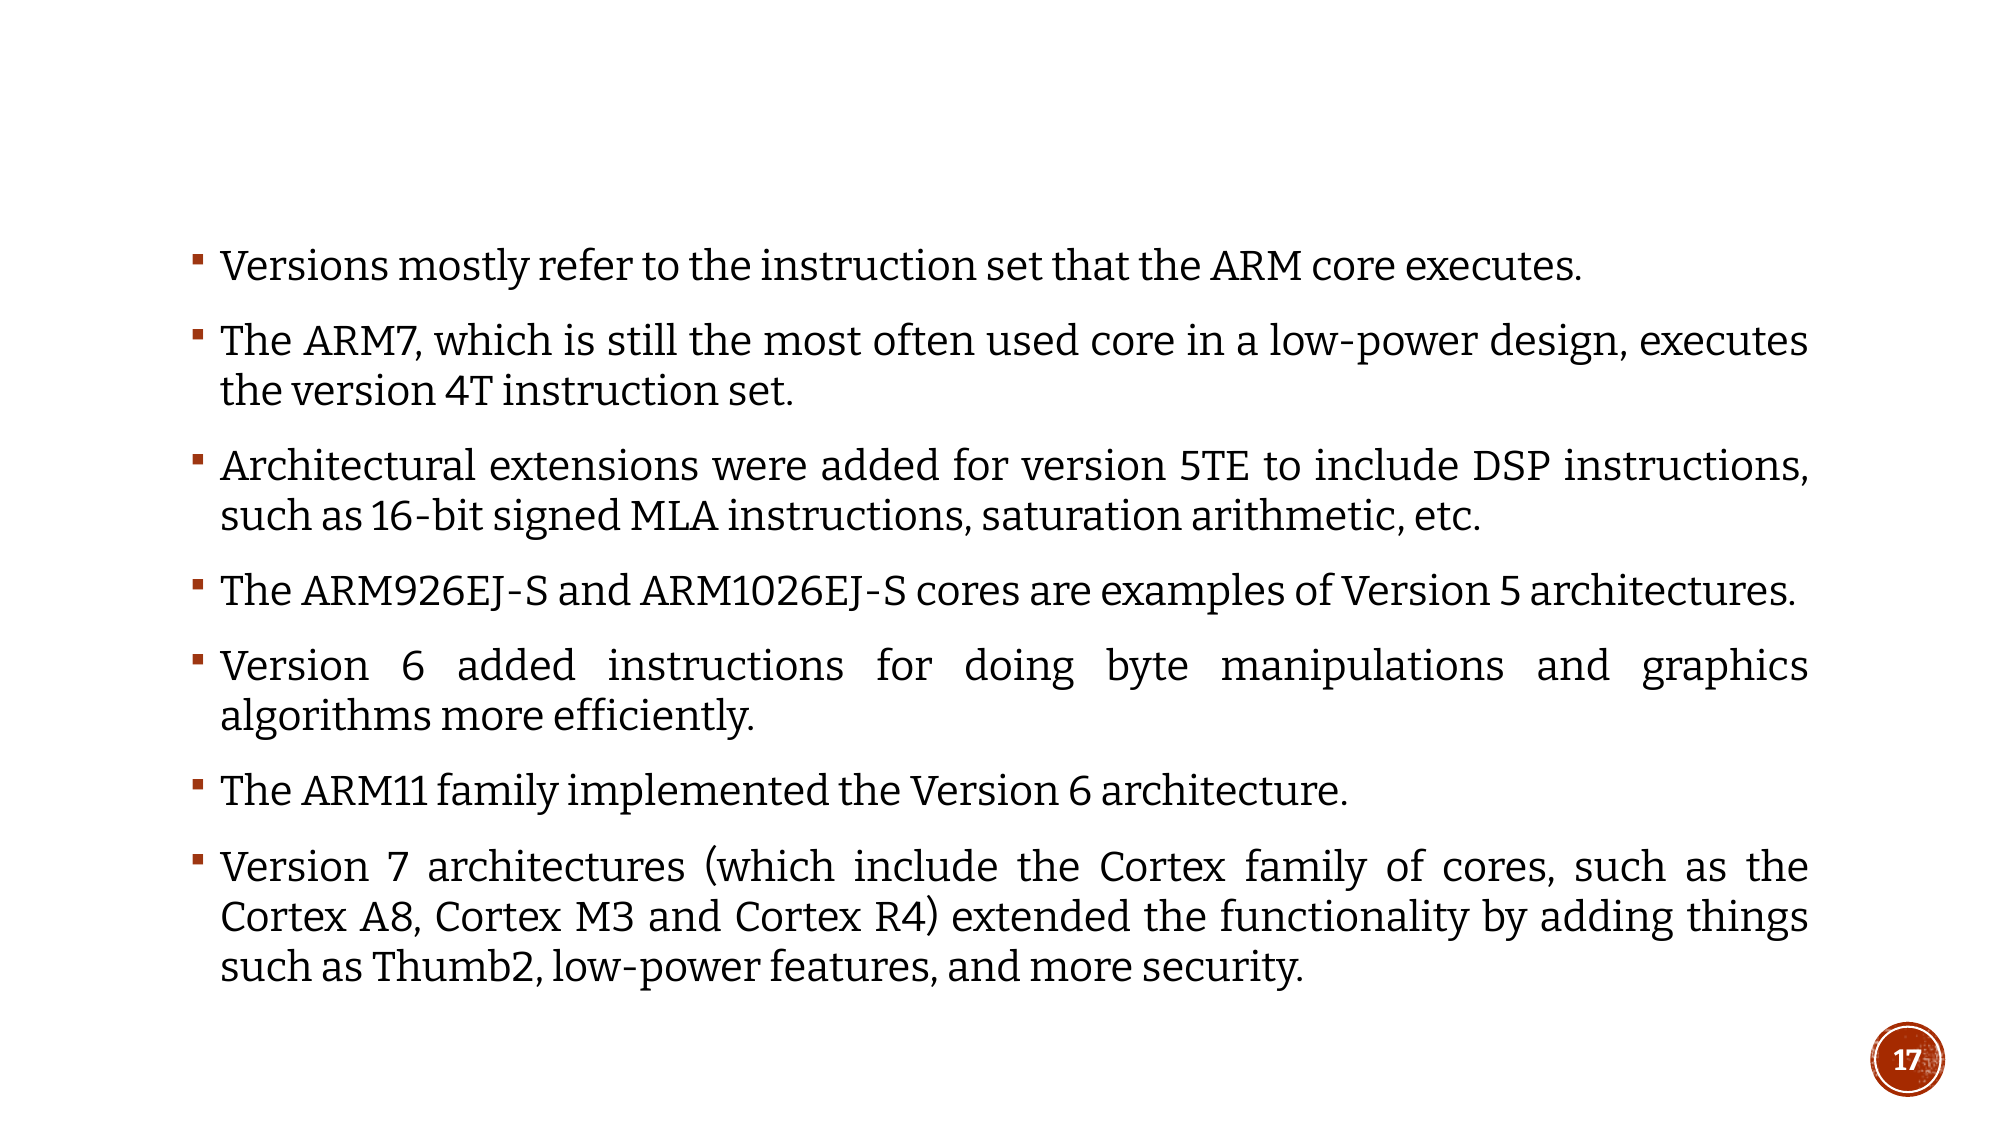

Versions mostly refer to the instruction set that the ARM core executes.
The ARM7, which is still the most often used core in a low-power design, executes the version 4T instruction set.
Architectural extensions were added for version 5TE to include DSP instructions, such as 16-bit signed MLA instructions, saturation arithmetic, etc.
The ARM926EJ-S and ARM1026EJ-S cores are examples of Version 5 architectures.
Version 6 added instructions for doing byte manipulations and graphics algorithms more efficiently.
The ARM11 family implemented the Version 6 architecture.
Version 7 architectures (which include the Cortex family of cores, such as the Cortex A8, Cortex M3 and Cortex R4) extended the functionality by adding things such as Thumb2, low-power features, and more security.
17